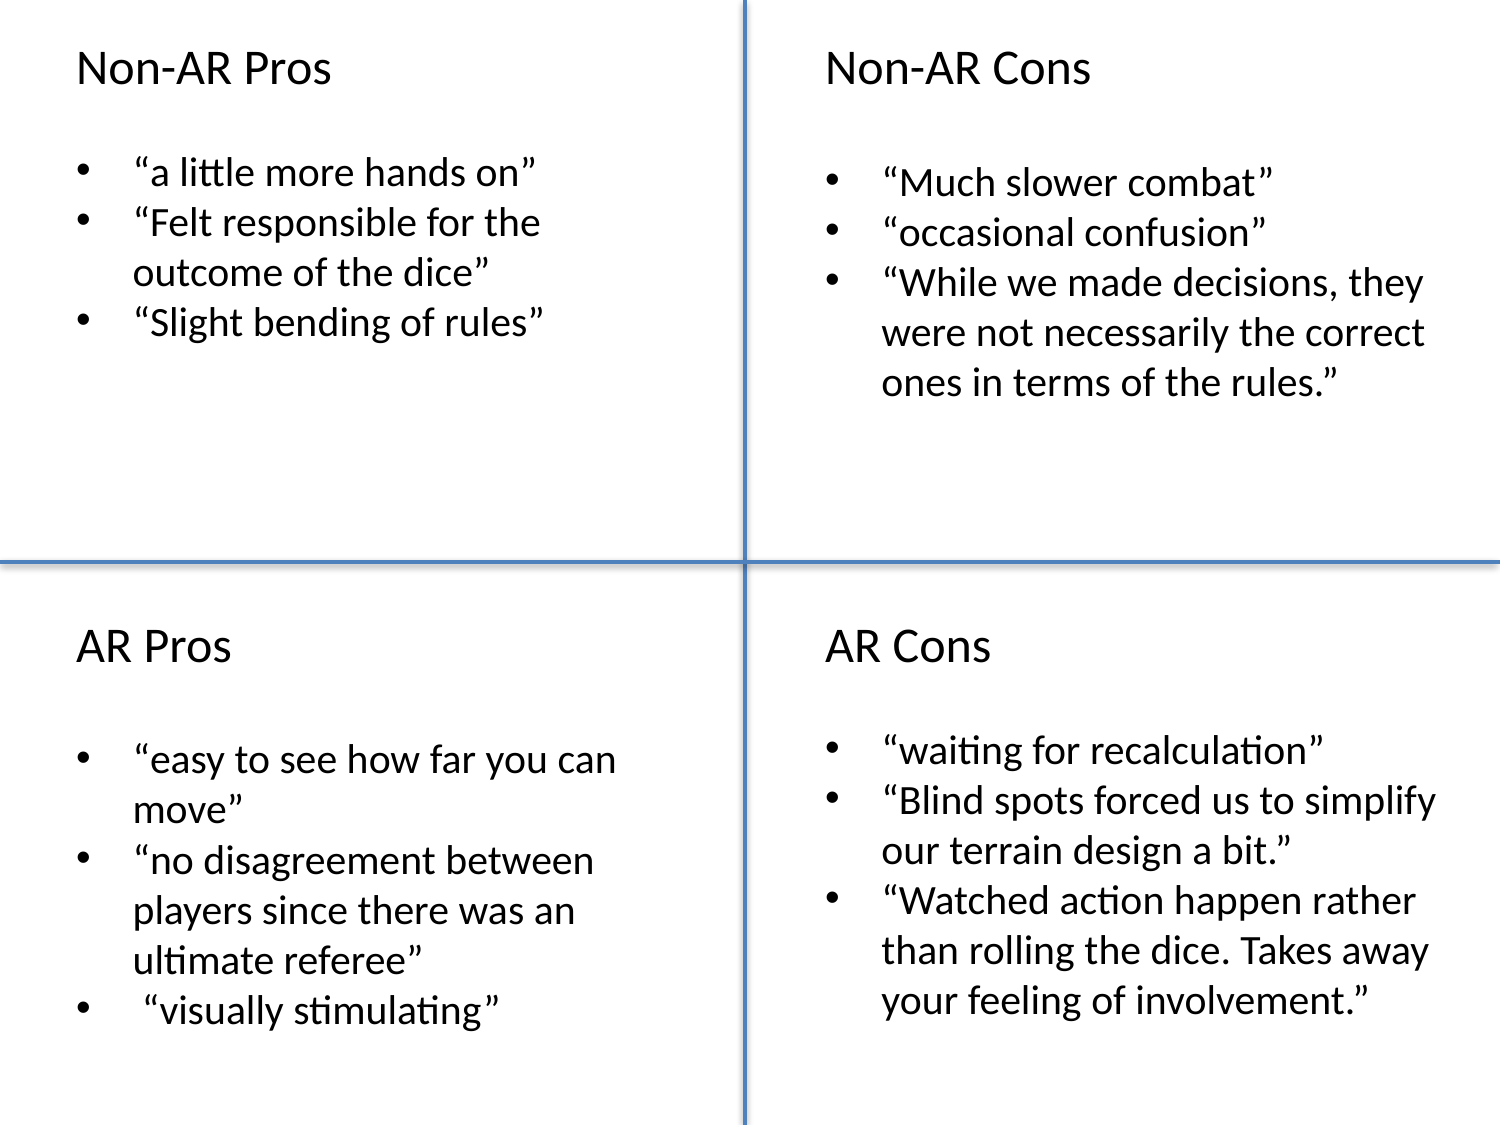

Non-AR Pros

“a little more hands on”
“Felt responsible for the outcome of the dice”
“Slight bending of rules”

Non-AR Cons

“Much slower combat”
“occasional confusion”
“While we made decisions, they were not necessarily the correct ones in terms of the rules.”
AR Pros

“easy to see how far you can move”
“no disagreement between players since there was an ultimate referee”
 “visually stimulating”
AR Cons

“waiting for recalculation”
“Blind spots forced us to simplify our terrain design a bit.”
“Watched action happen rather than rolling the dice. Takes away your feeling of involvement.”